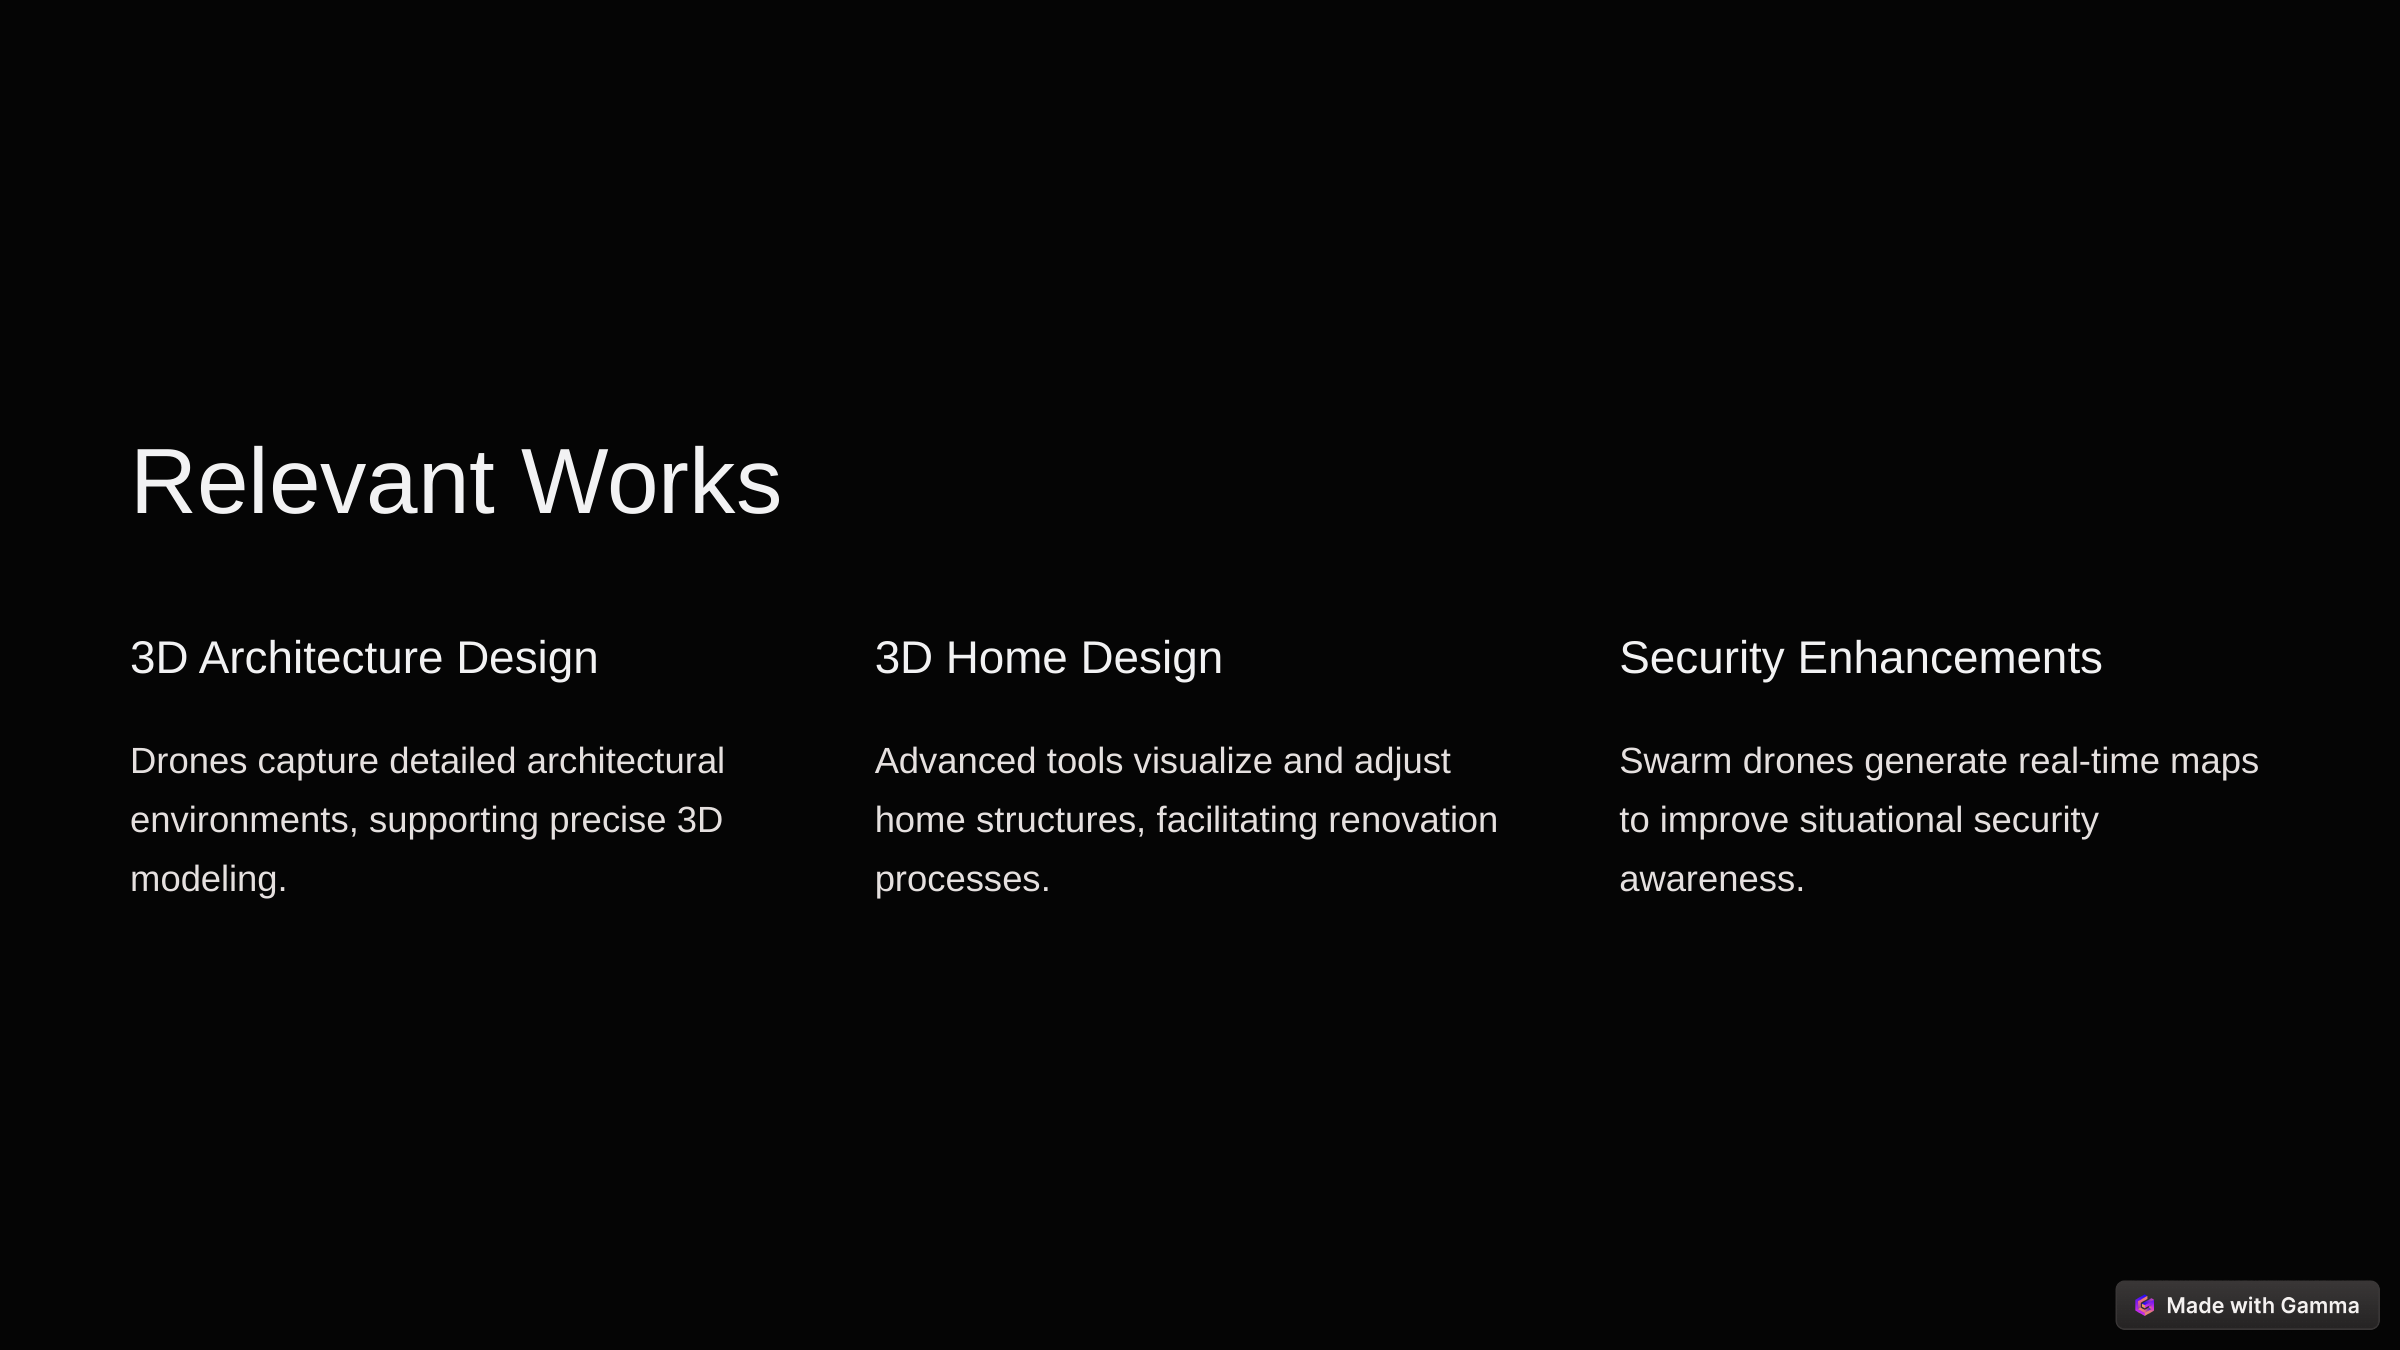

Relevant Works
3D Architecture Design
3D Home Design
Security Enhancements
Drones capture detailed architectural environments, supporting precise 3D modeling.
Advanced tools visualize and adjust home structures, facilitating renovation processes.
Swarm drones generate real-time maps to improve situational security awareness.